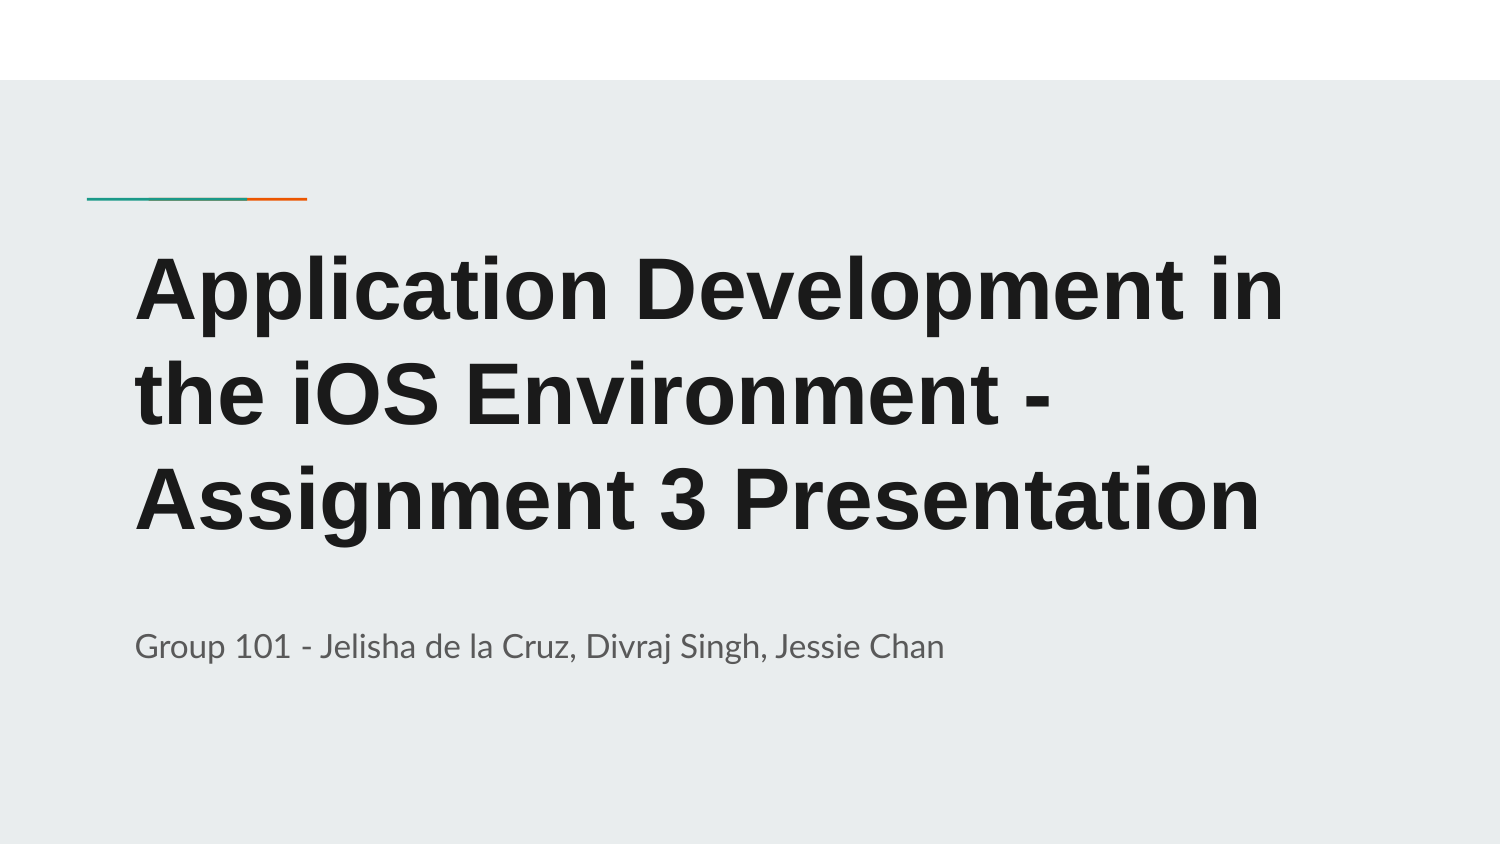

# Application Development in the iOS Environment - Assignment 3 Presentation
Group 101 - Jelisha de la Cruz, Divraj Singh, Jessie Chan